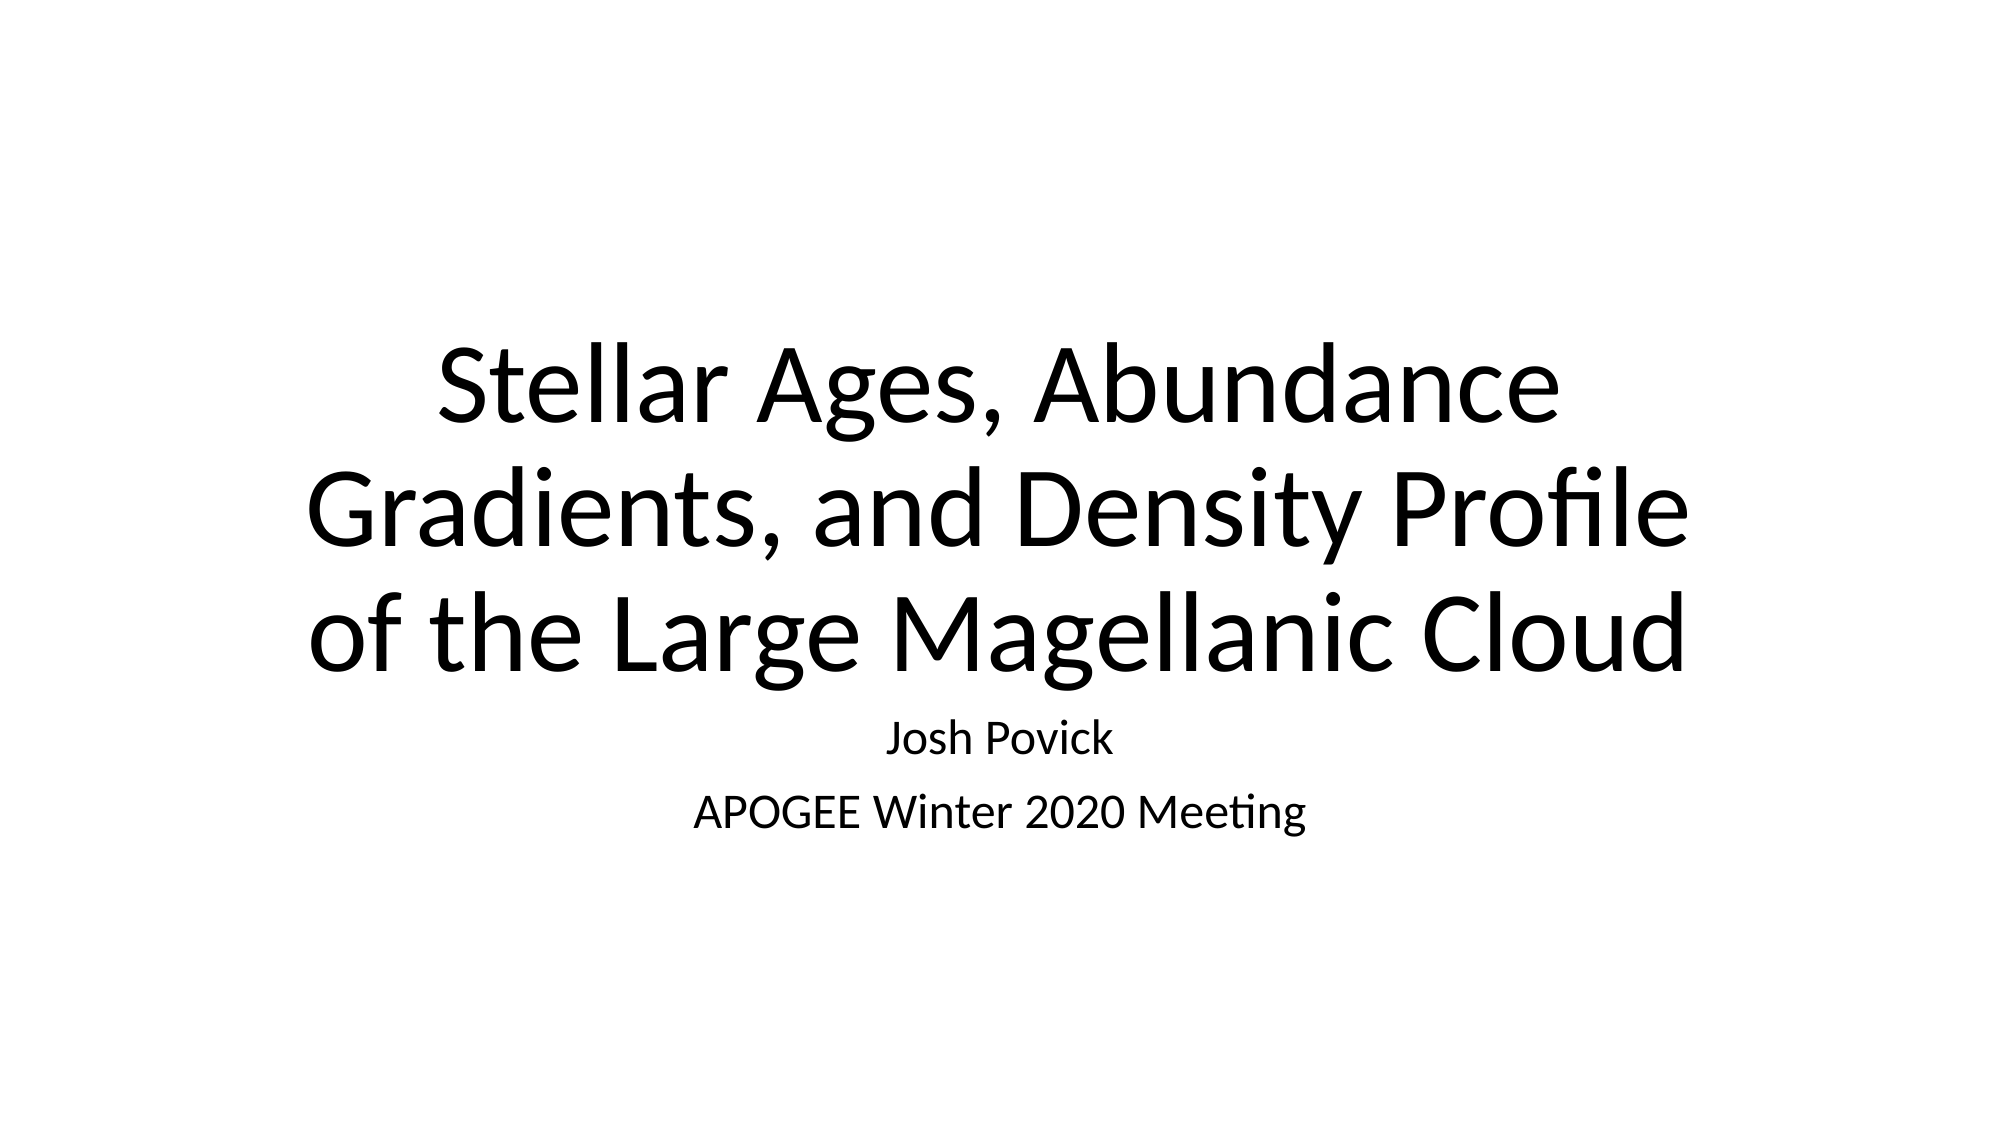

# Stellar Ages, Abundance Gradients, and Density Profile of the Large Magellanic Cloud
Josh Povick
APOGEE Winter 2020 Meeting